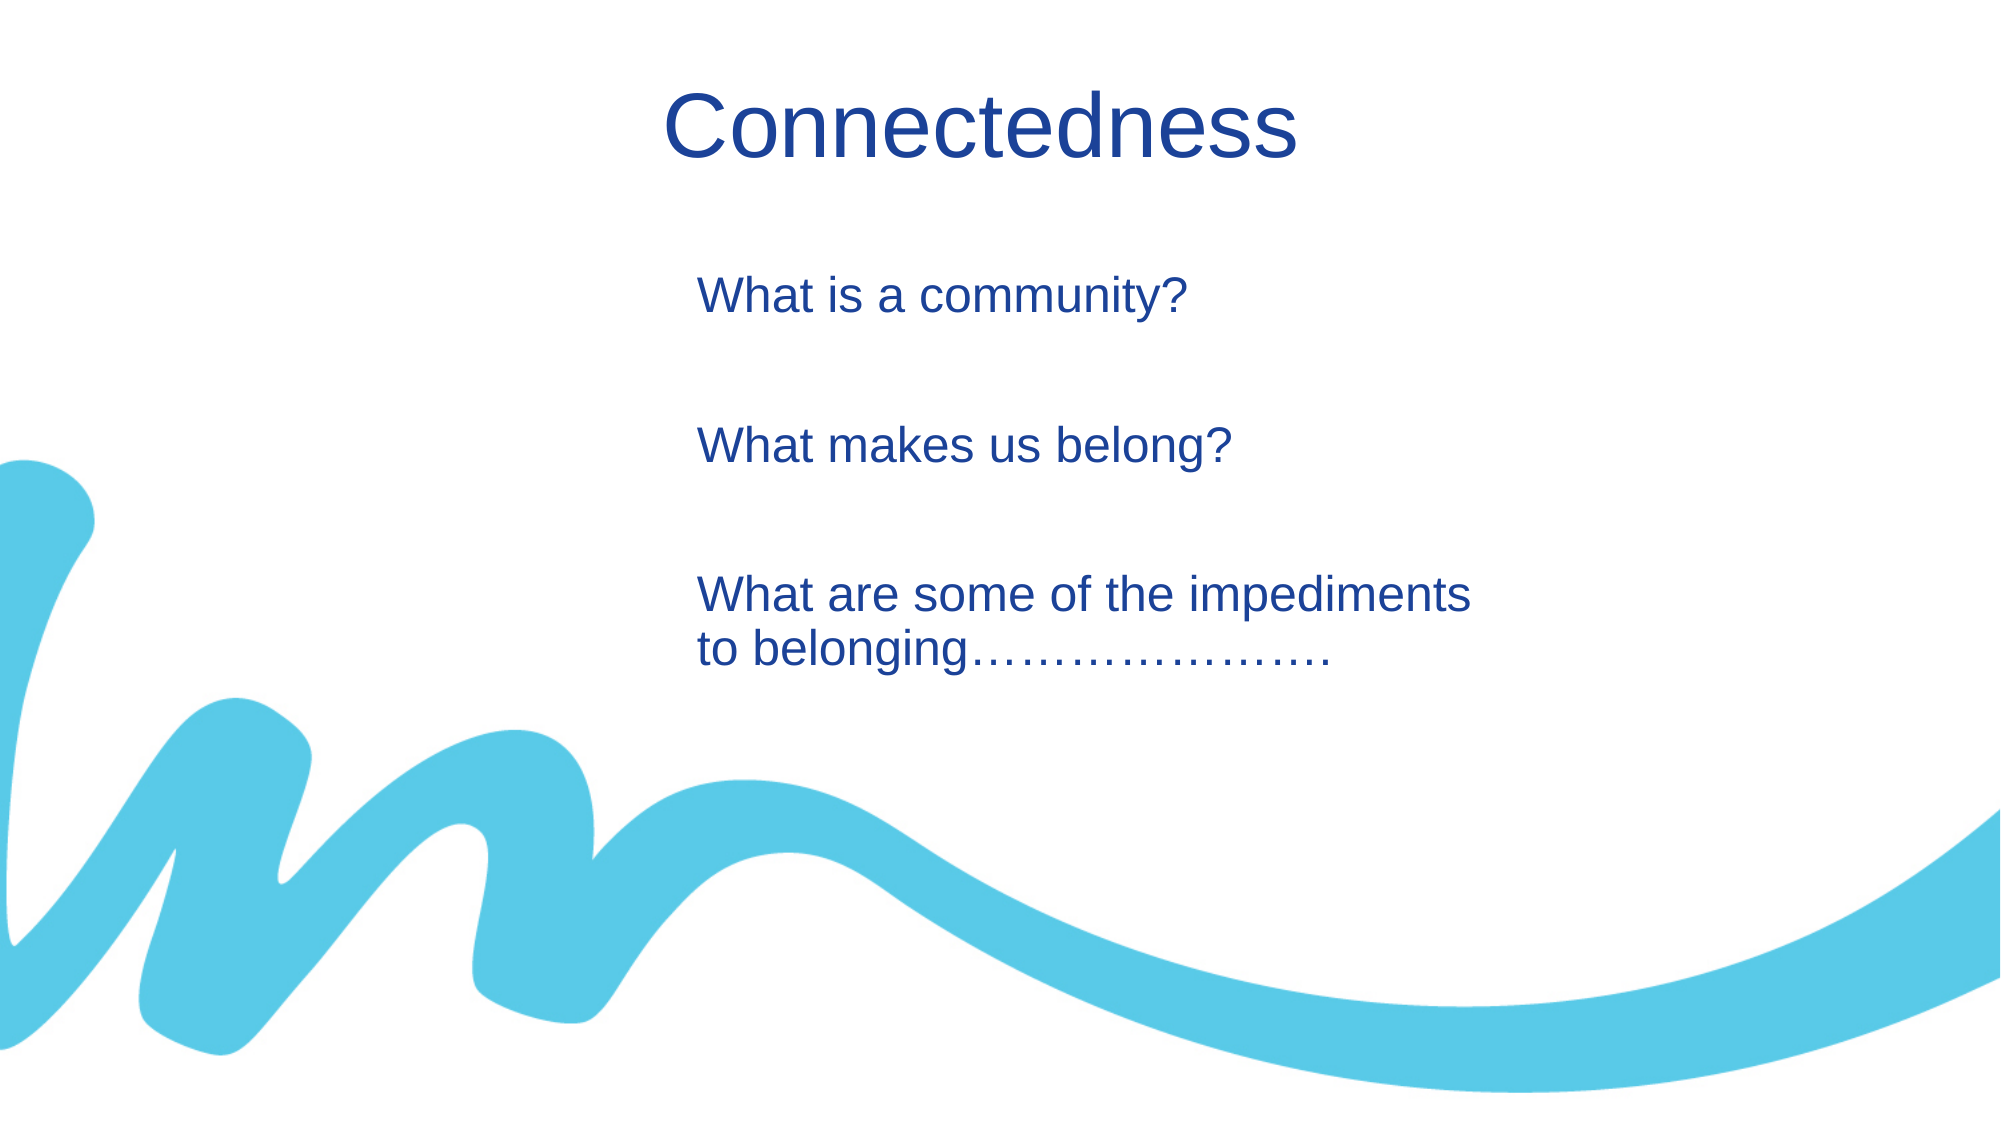

Connectedness
What is a community?​
​
What makes us belong?​
​
What are some of the impediments to belonging………………….